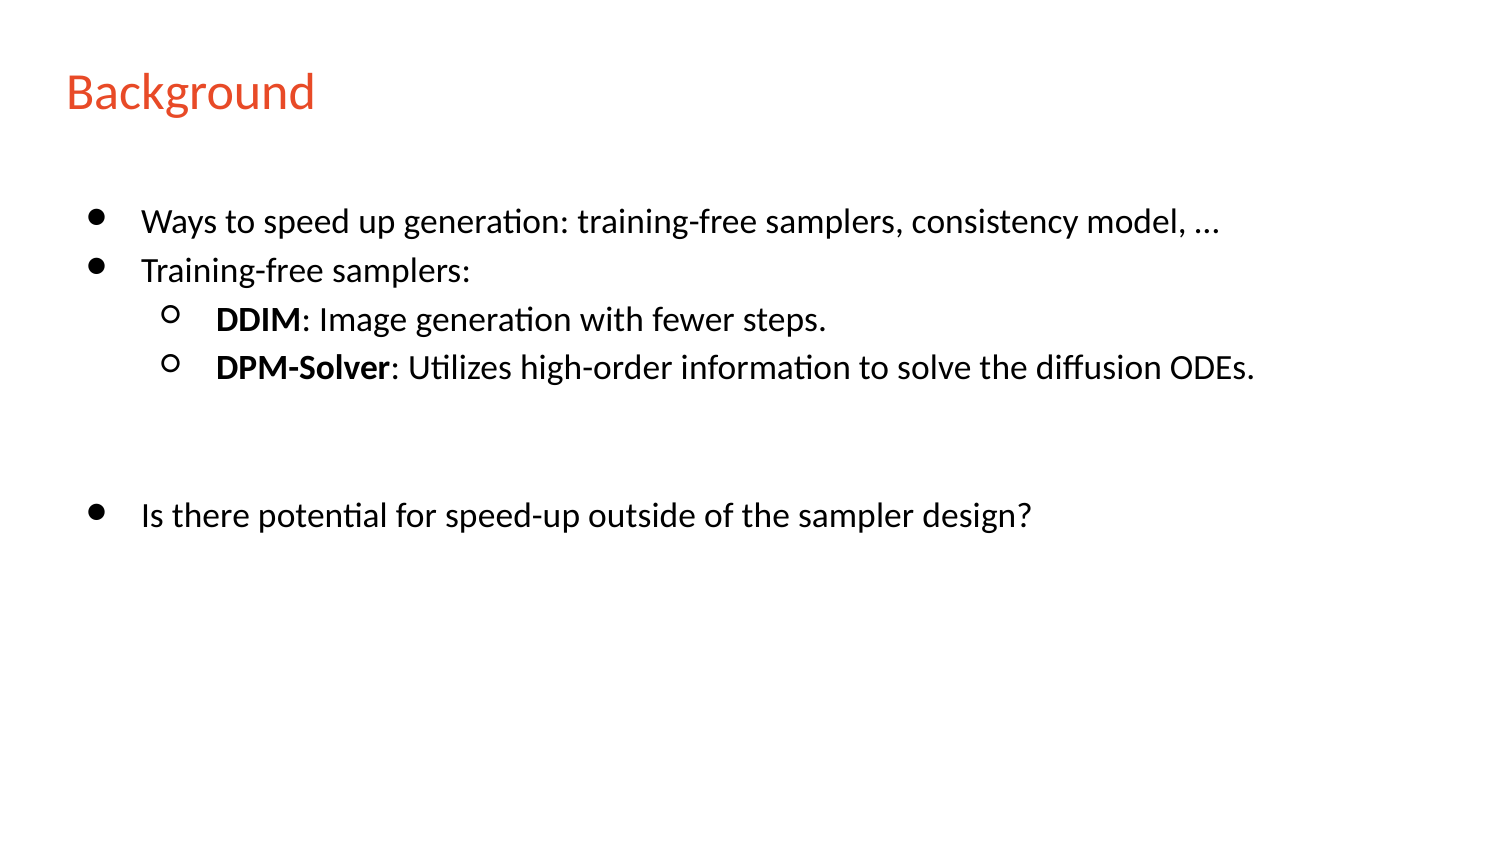

# Background

Ways to speed up generation: training-free samplers, consistency model, …
Training-free samplers:
DDIM: Image generation with fewer steps.
DPM-Solver: Utilizes high-order information to solve the diffusion ODEs.

Is there potential for speed-up outside of the sampler design?